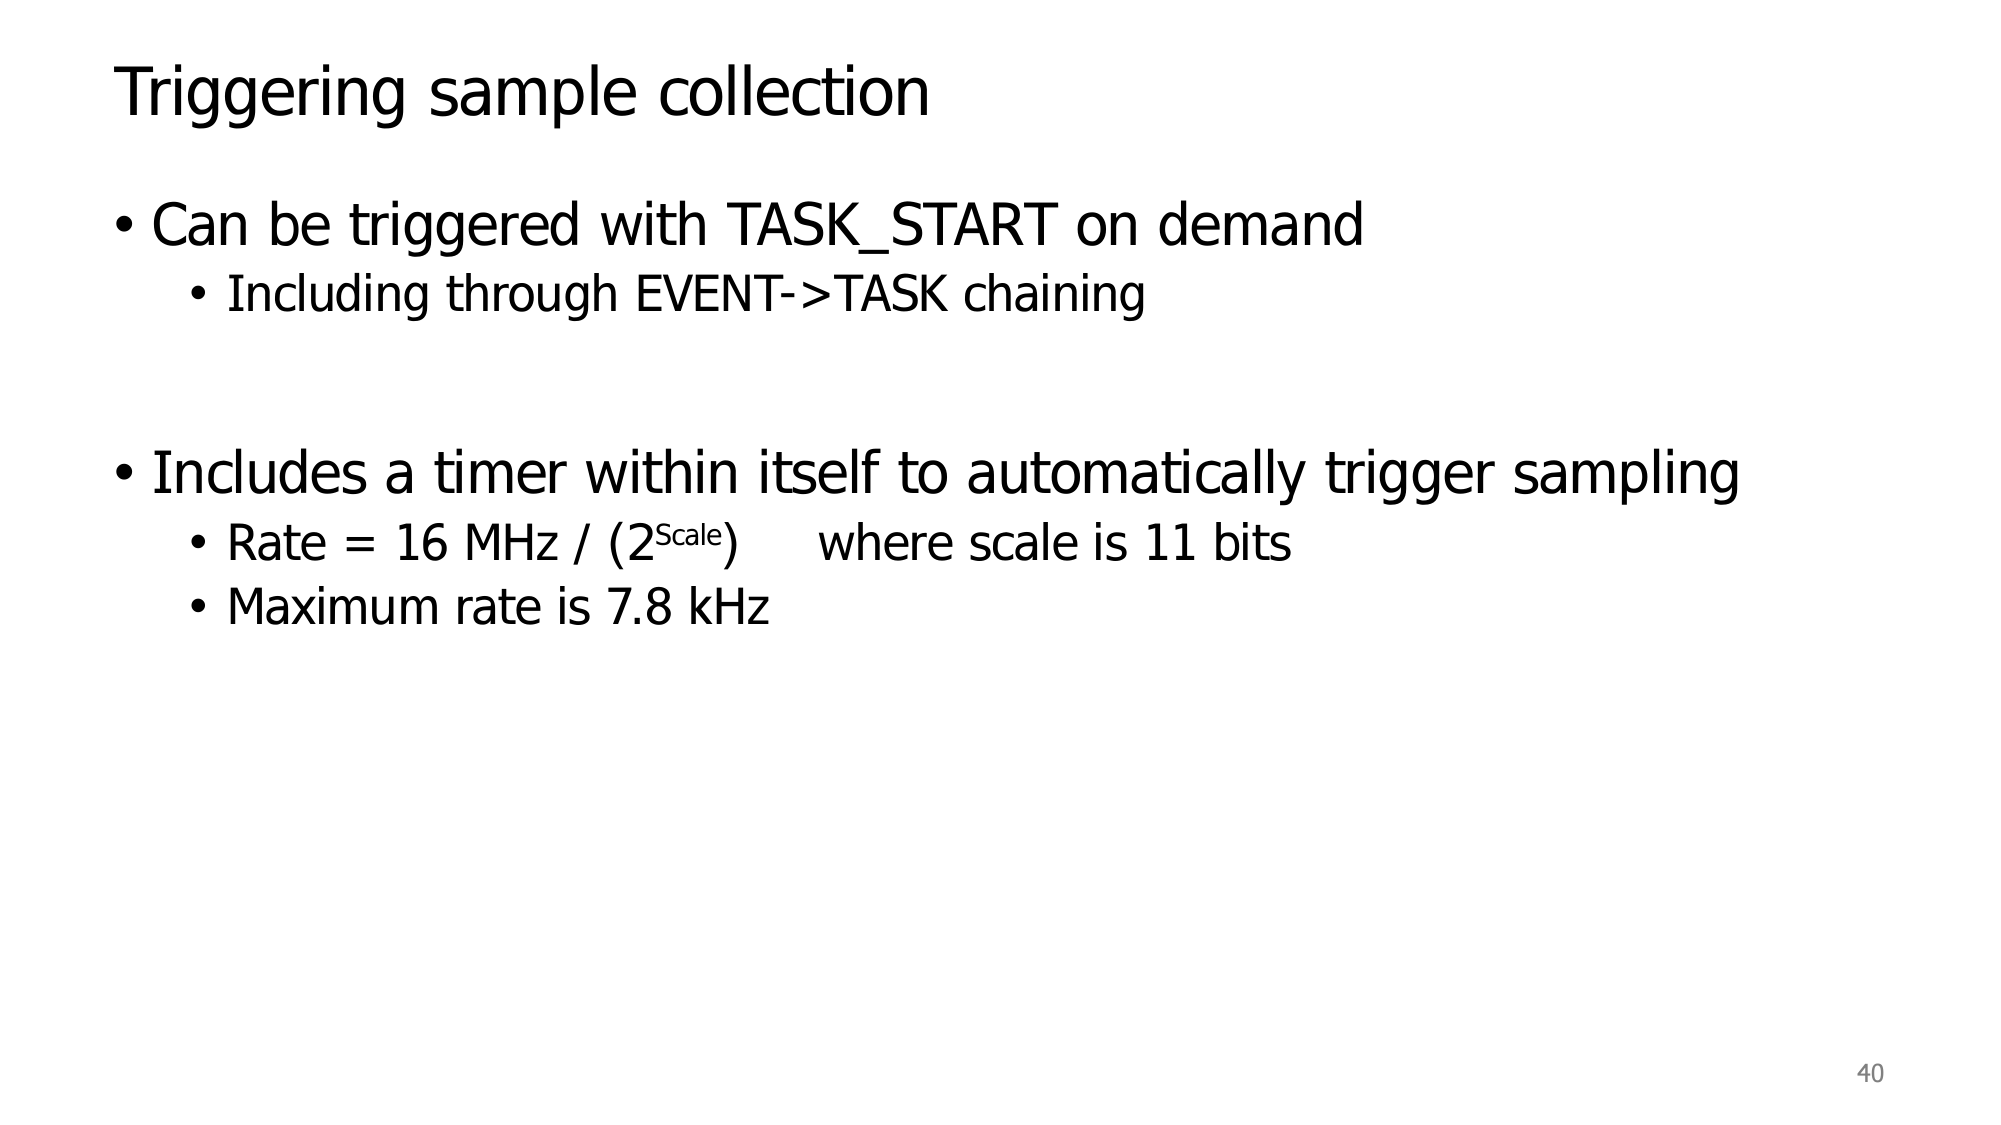

# Triggering sample collection
Can be triggered with TASK_START on demand
Including through EVENT->TASK chaining

Includes a timer within itself to automatically trigger sampling
Rate = 16 MHz / (2Scale)     where scale is 11 bits
Maximum rate is 7.8 kHz
40